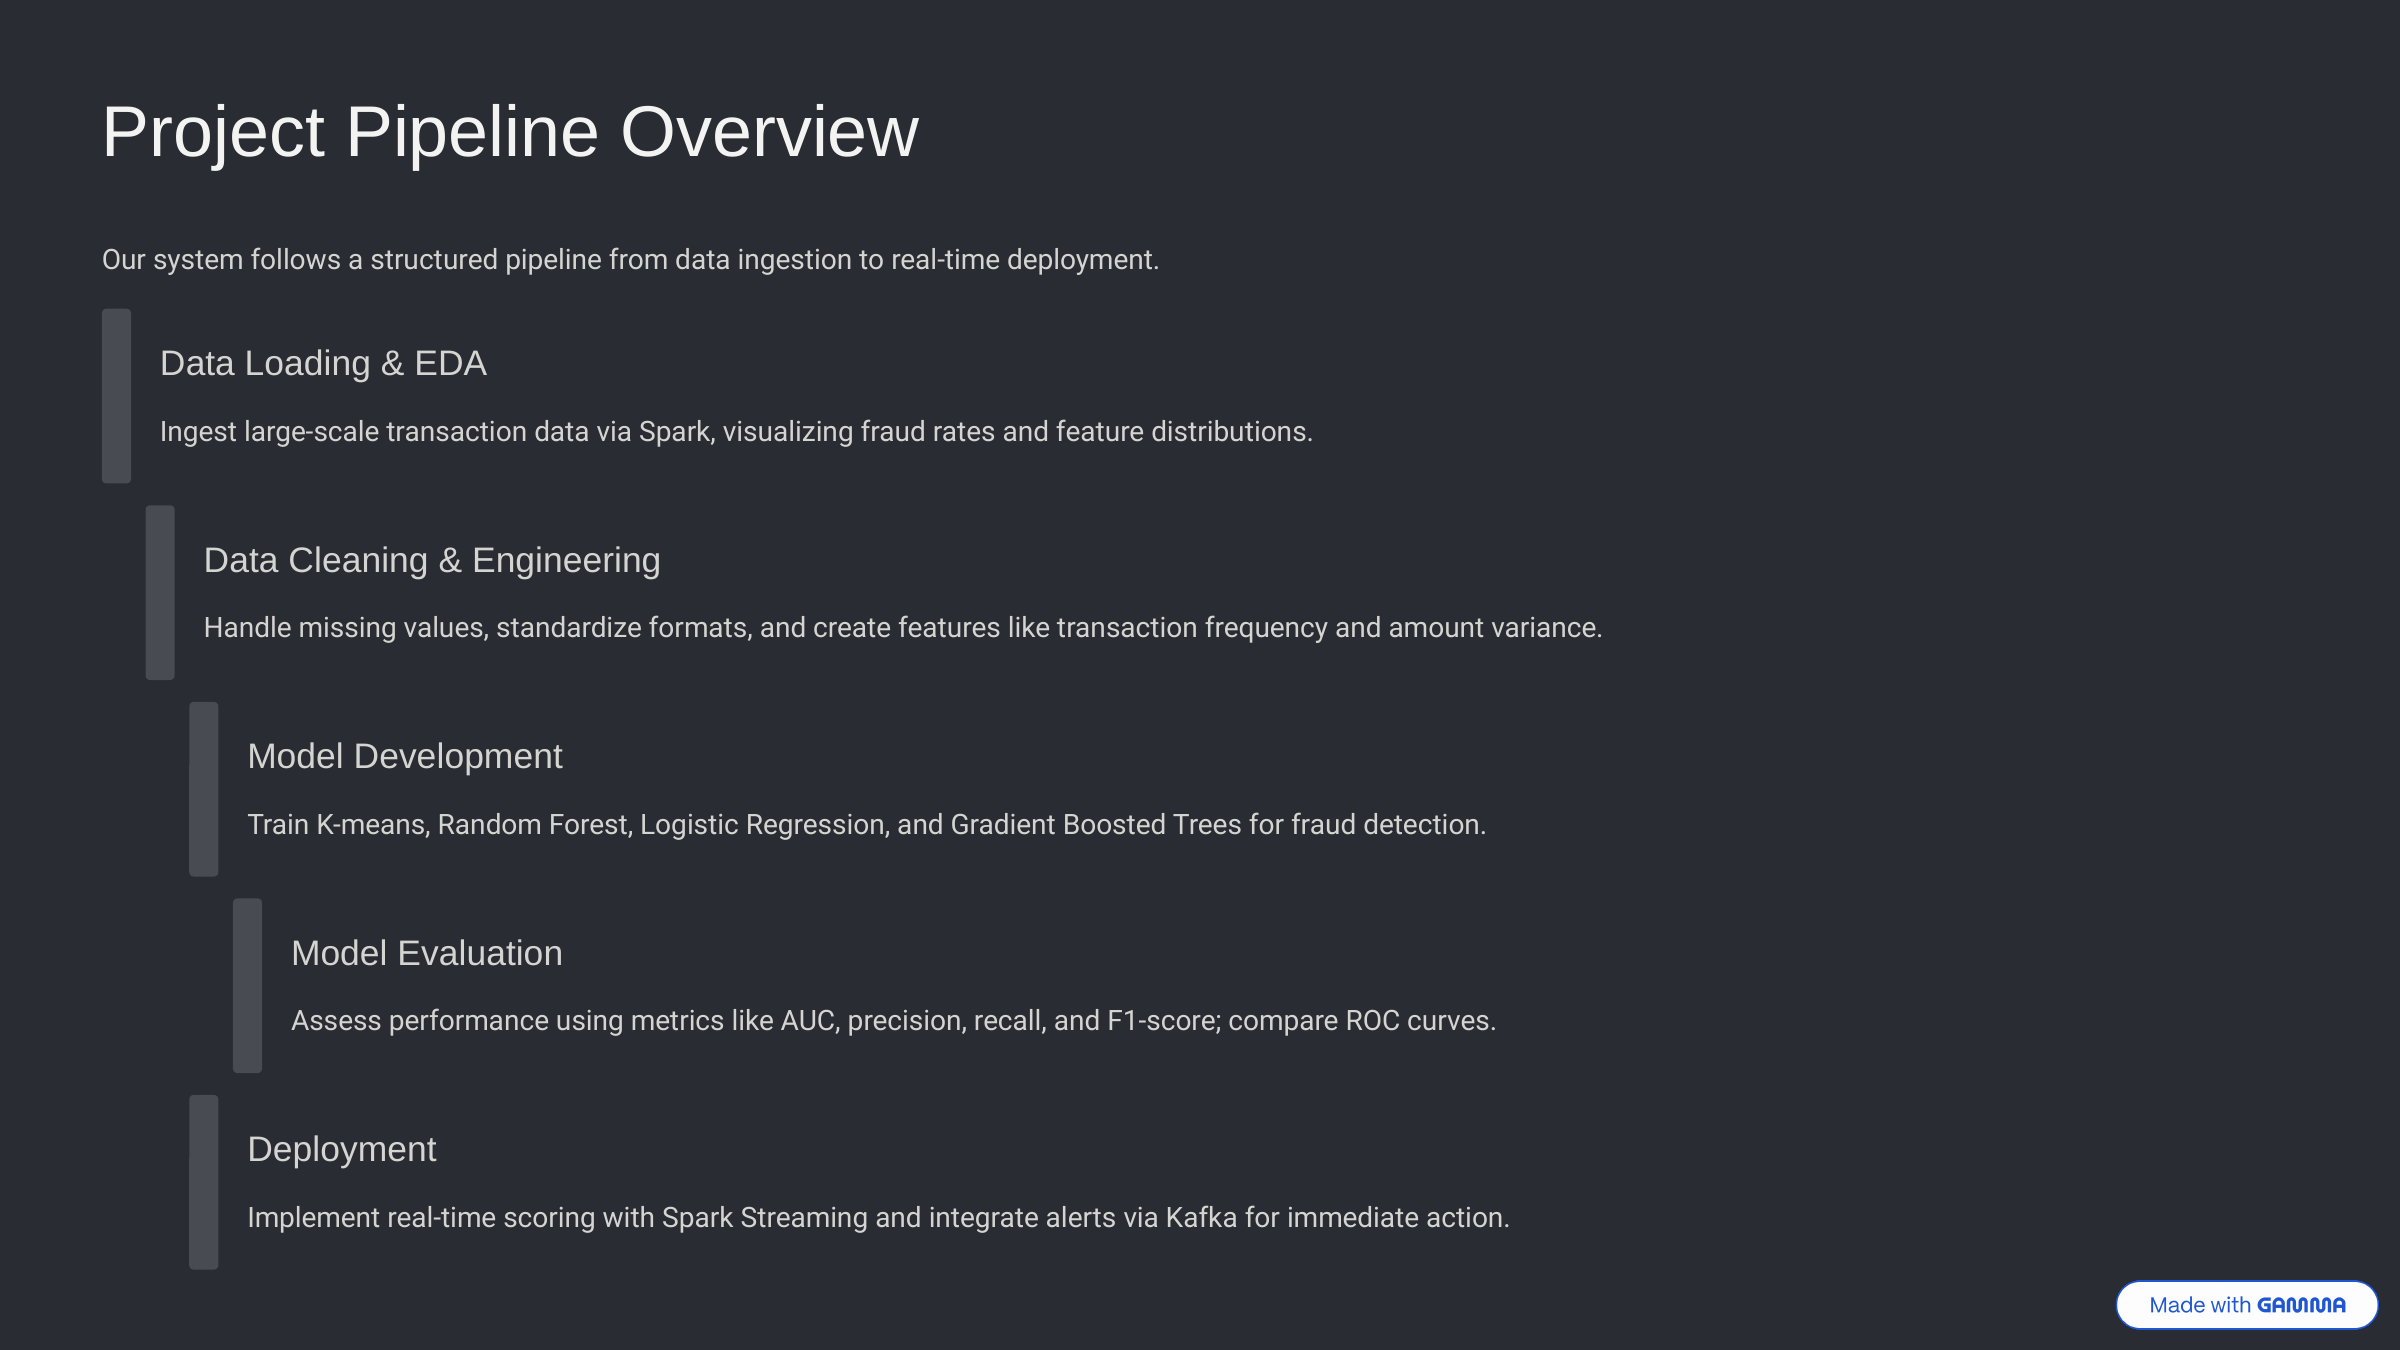

Project Pipeline Overview
Our system follows a structured pipeline from data ingestion to real-time deployment.

Data Loading & EDA
Ingest large-scale transaction data via Spark, visualizing fraud rates and feature distributions.

Data Cleaning & Engineering
Handle missing values, standardize formats, and create features like transaction frequency and amount variance.

Model Development
Train K-means, Random Forest, Logistic Regression, and Gradient Boosted Trees for fraud detection.

Model Evaluation
Assess performance using metrics like AUC, precision, recall, and F1-score; compare ROC curves.

Deployment
Implement real-time scoring with Spark Streaming and integrate alerts via Kafka for immediate action.